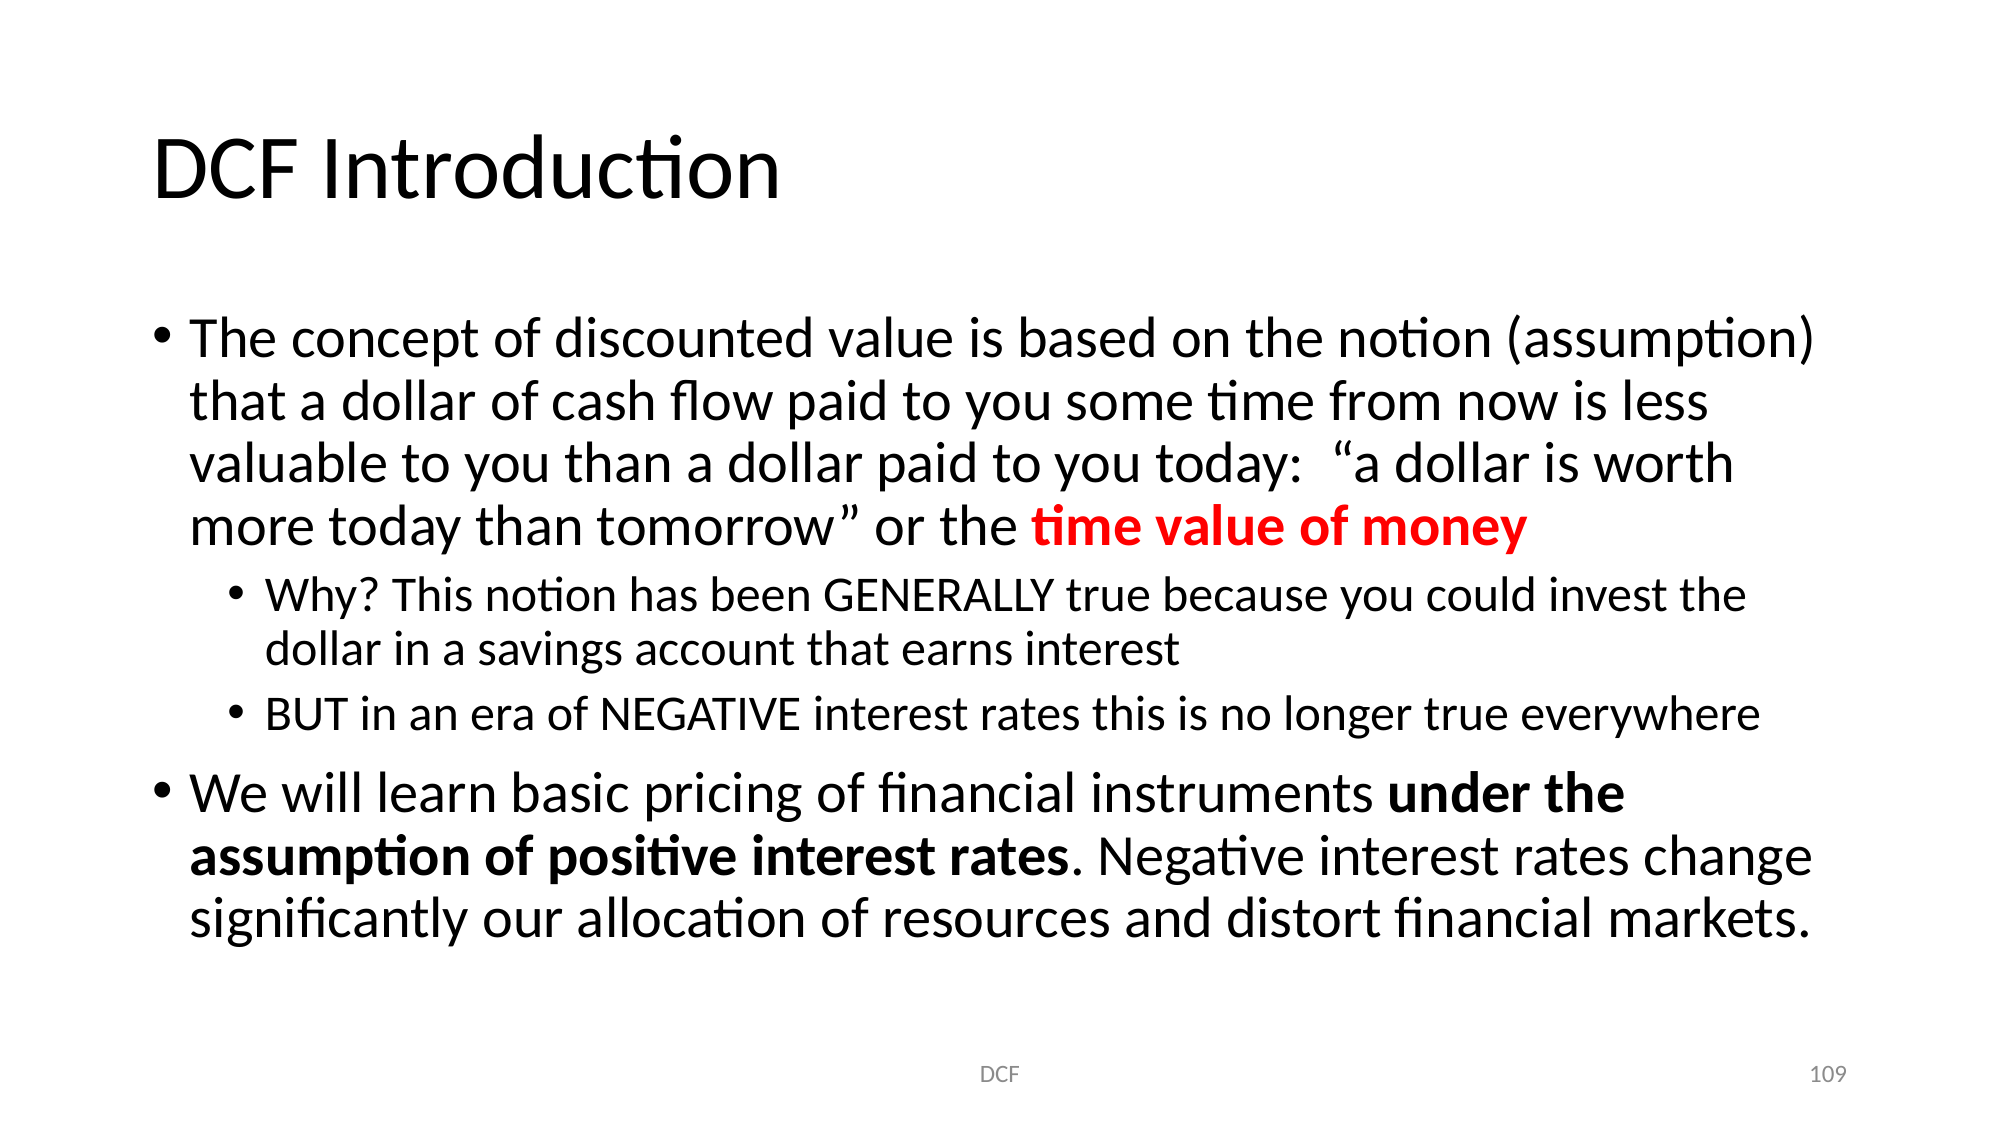

# DCF Introduction
The concept of discounted value is based on the notion (assumption) that a dollar of cash flow paid to you some time from now is less valuable to you than a dollar paid to you today:  “a dollar is worth more today than tomorrow” or the time value of money
Why? This notion has been GENERALLY true because you could invest the dollar in a savings account that earns interest
BUT in an era of NEGATIVE interest rates this is no longer true everywhere
We will learn basic pricing of financial instruments under the assumption of positive interest rates. Negative interest rates change significantly our allocation of resources and distort financial markets.

109
DCF